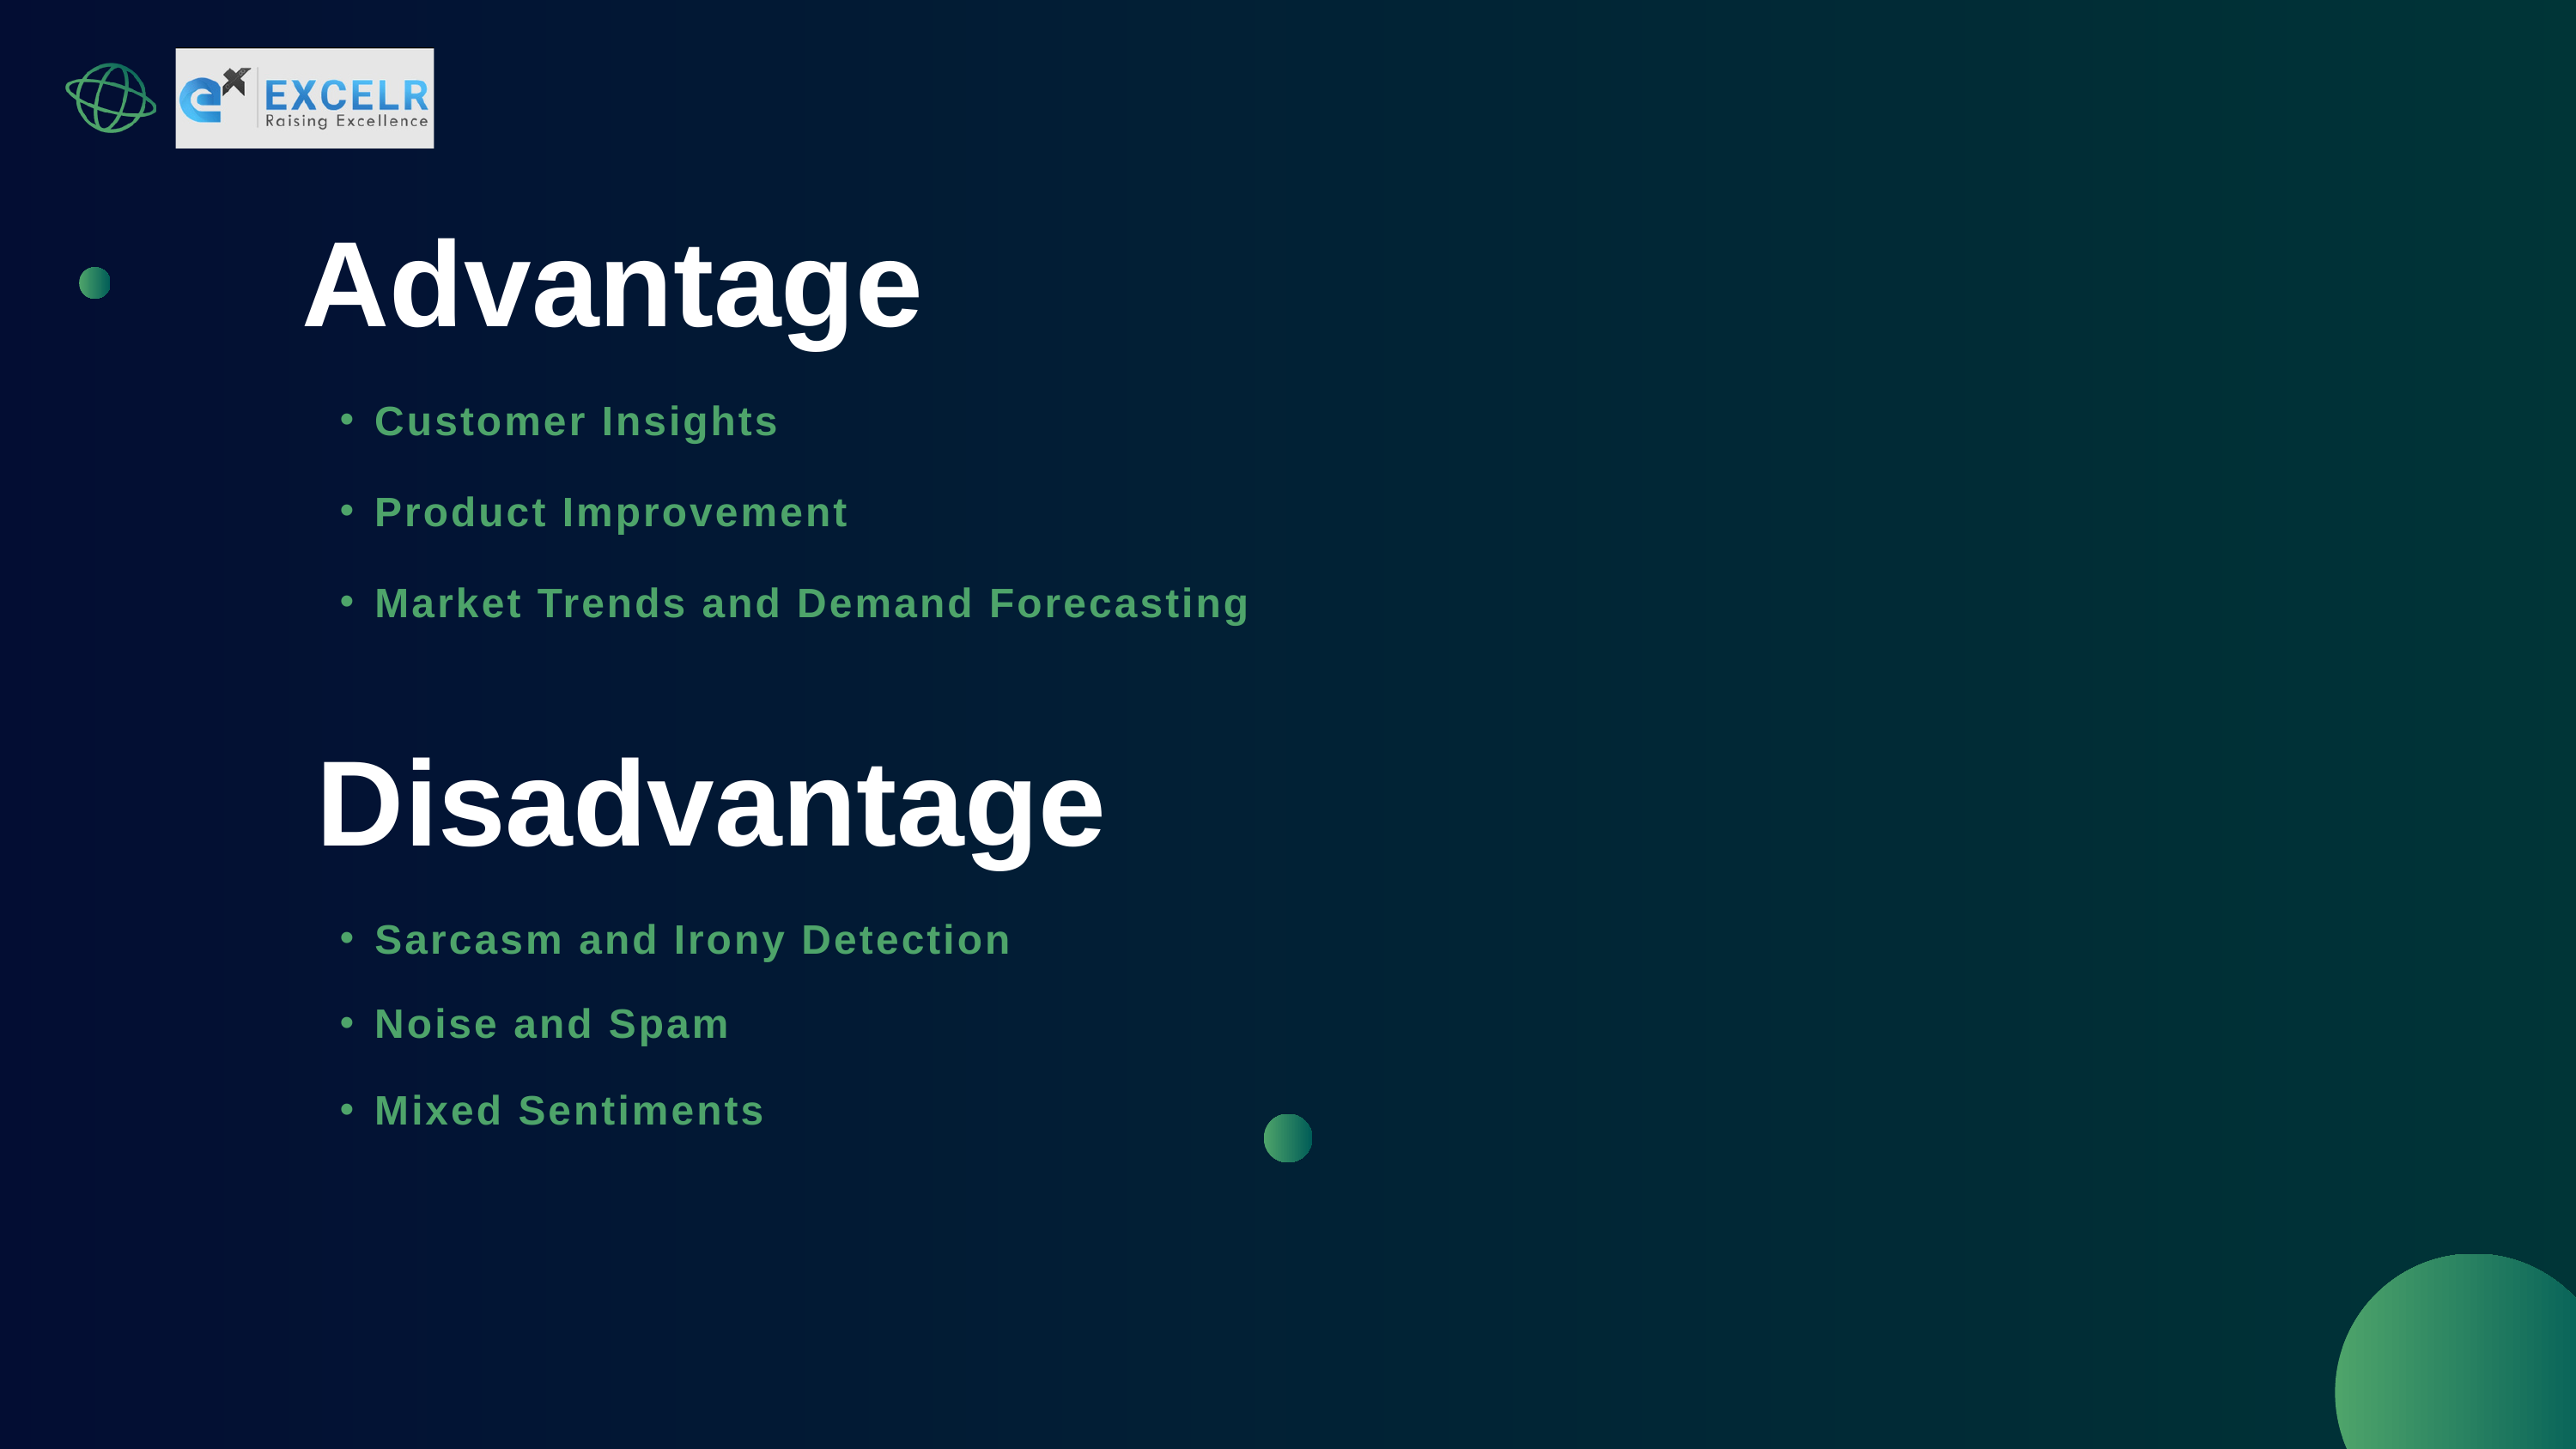

Advantage

Customer Insights
Product Improvement
Market Trends and Demand Forecasting
Disadvantage
Sarcasm and Irony Detection
Noise and Spam
Mixed Sentiments